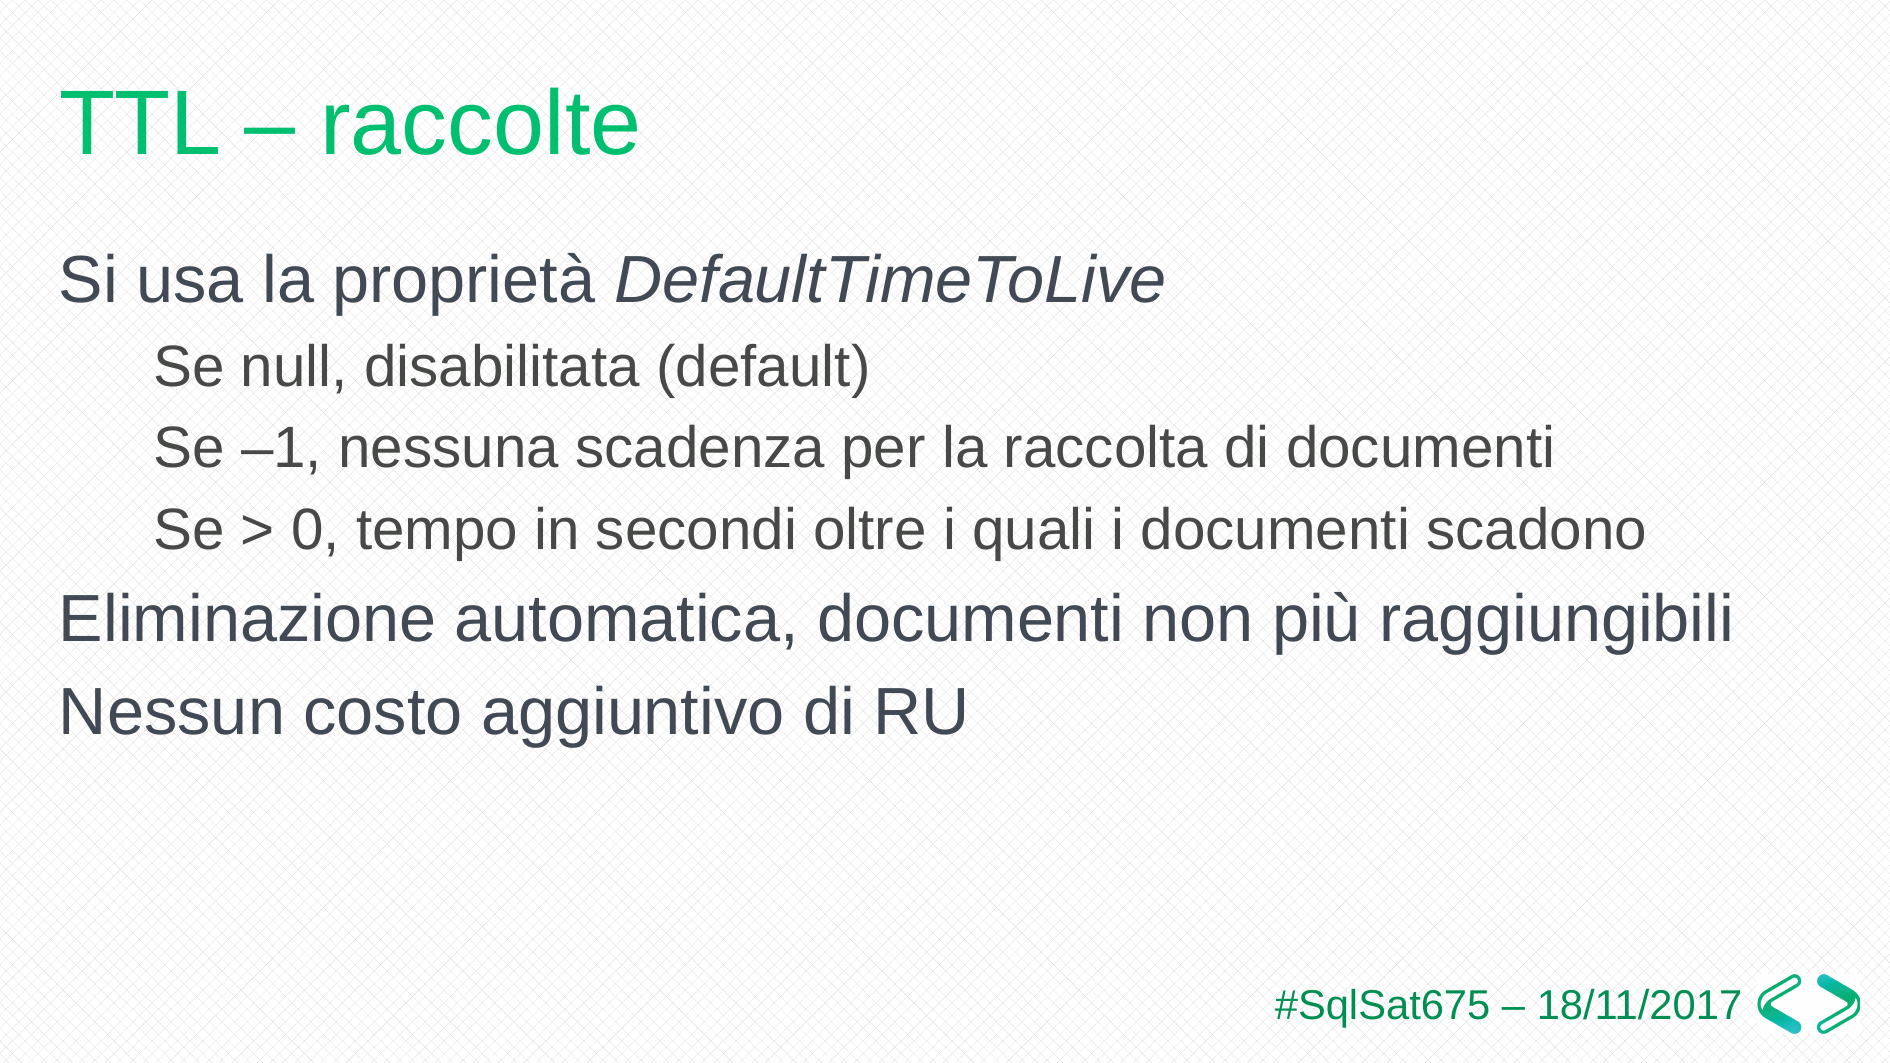

# TTL – raccolte
Si usa la proprietà DefaultTimeToLive
Se null, disabilitata (default)
Se –1, nessuna scadenza per la raccolta di documenti
Se > 0, tempo in secondi oltre i quali i documenti scadono
Eliminazione automatica, documenti non più raggiungibili
Nessun costo aggiuntivo di RU